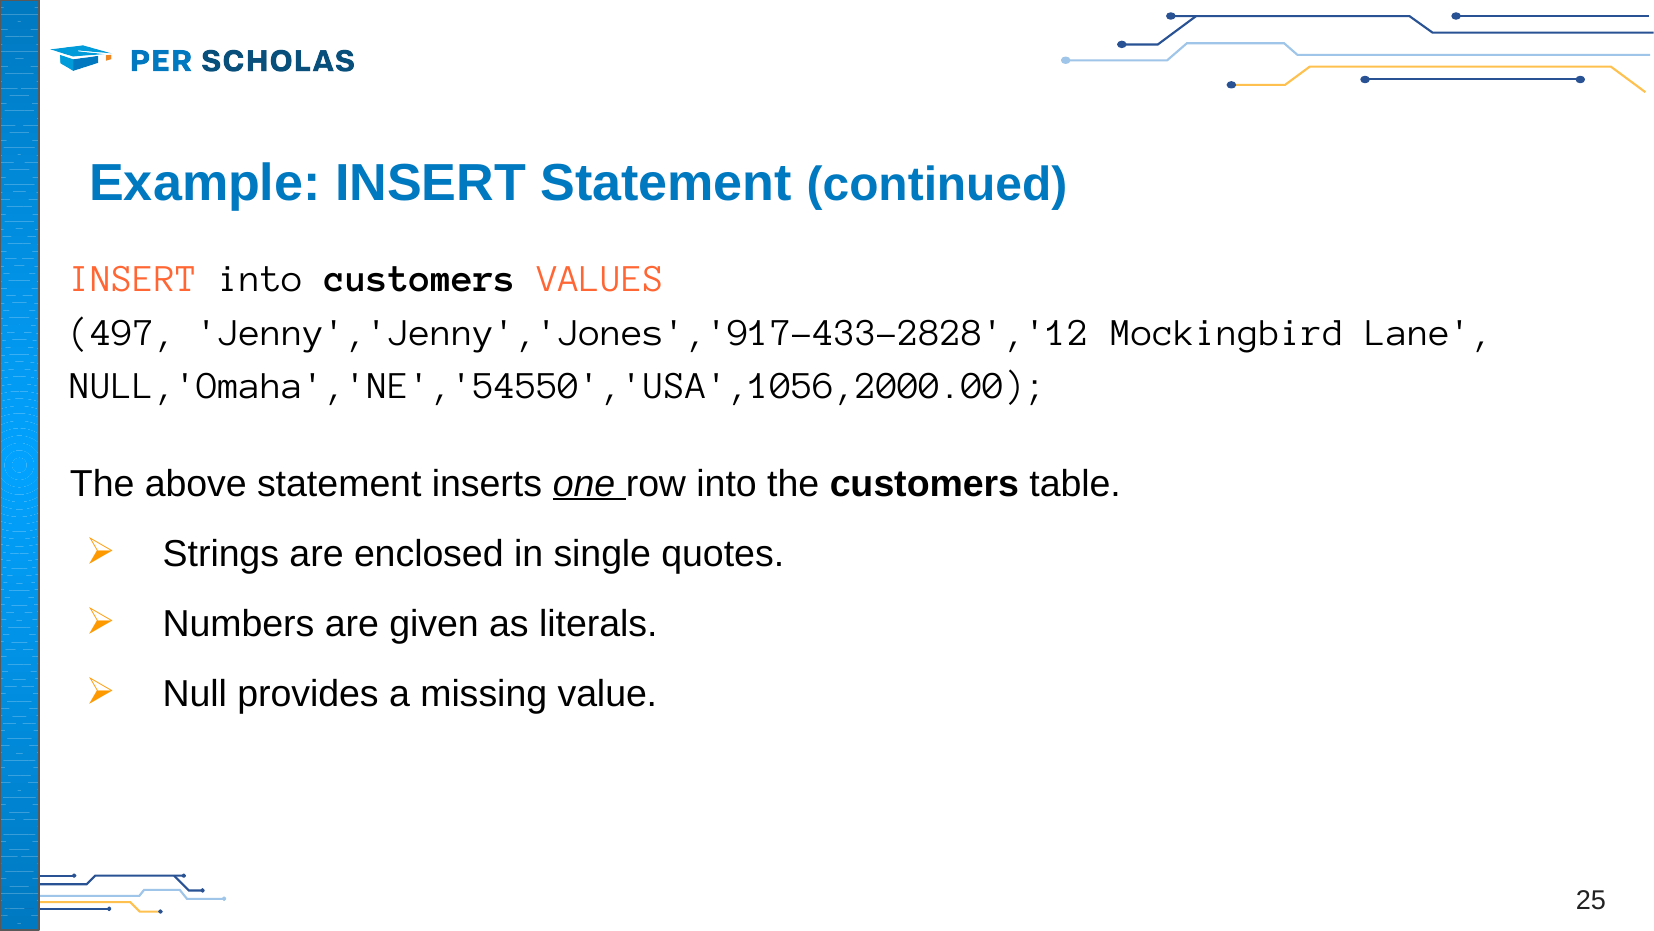

# Example: INSERT Statement (continued)
INSERT into customers VALUES
(497, 'Jenny','Jenny','Jones','917-433-2828','12 Mockingbird Lane', NULL,'Omaha','NE','54550','USA',1056,2000.00);

The above statement inserts one row into the customers table.
Strings are enclosed in single quotes.
Numbers are given as literals.
Null provides a missing value.
25